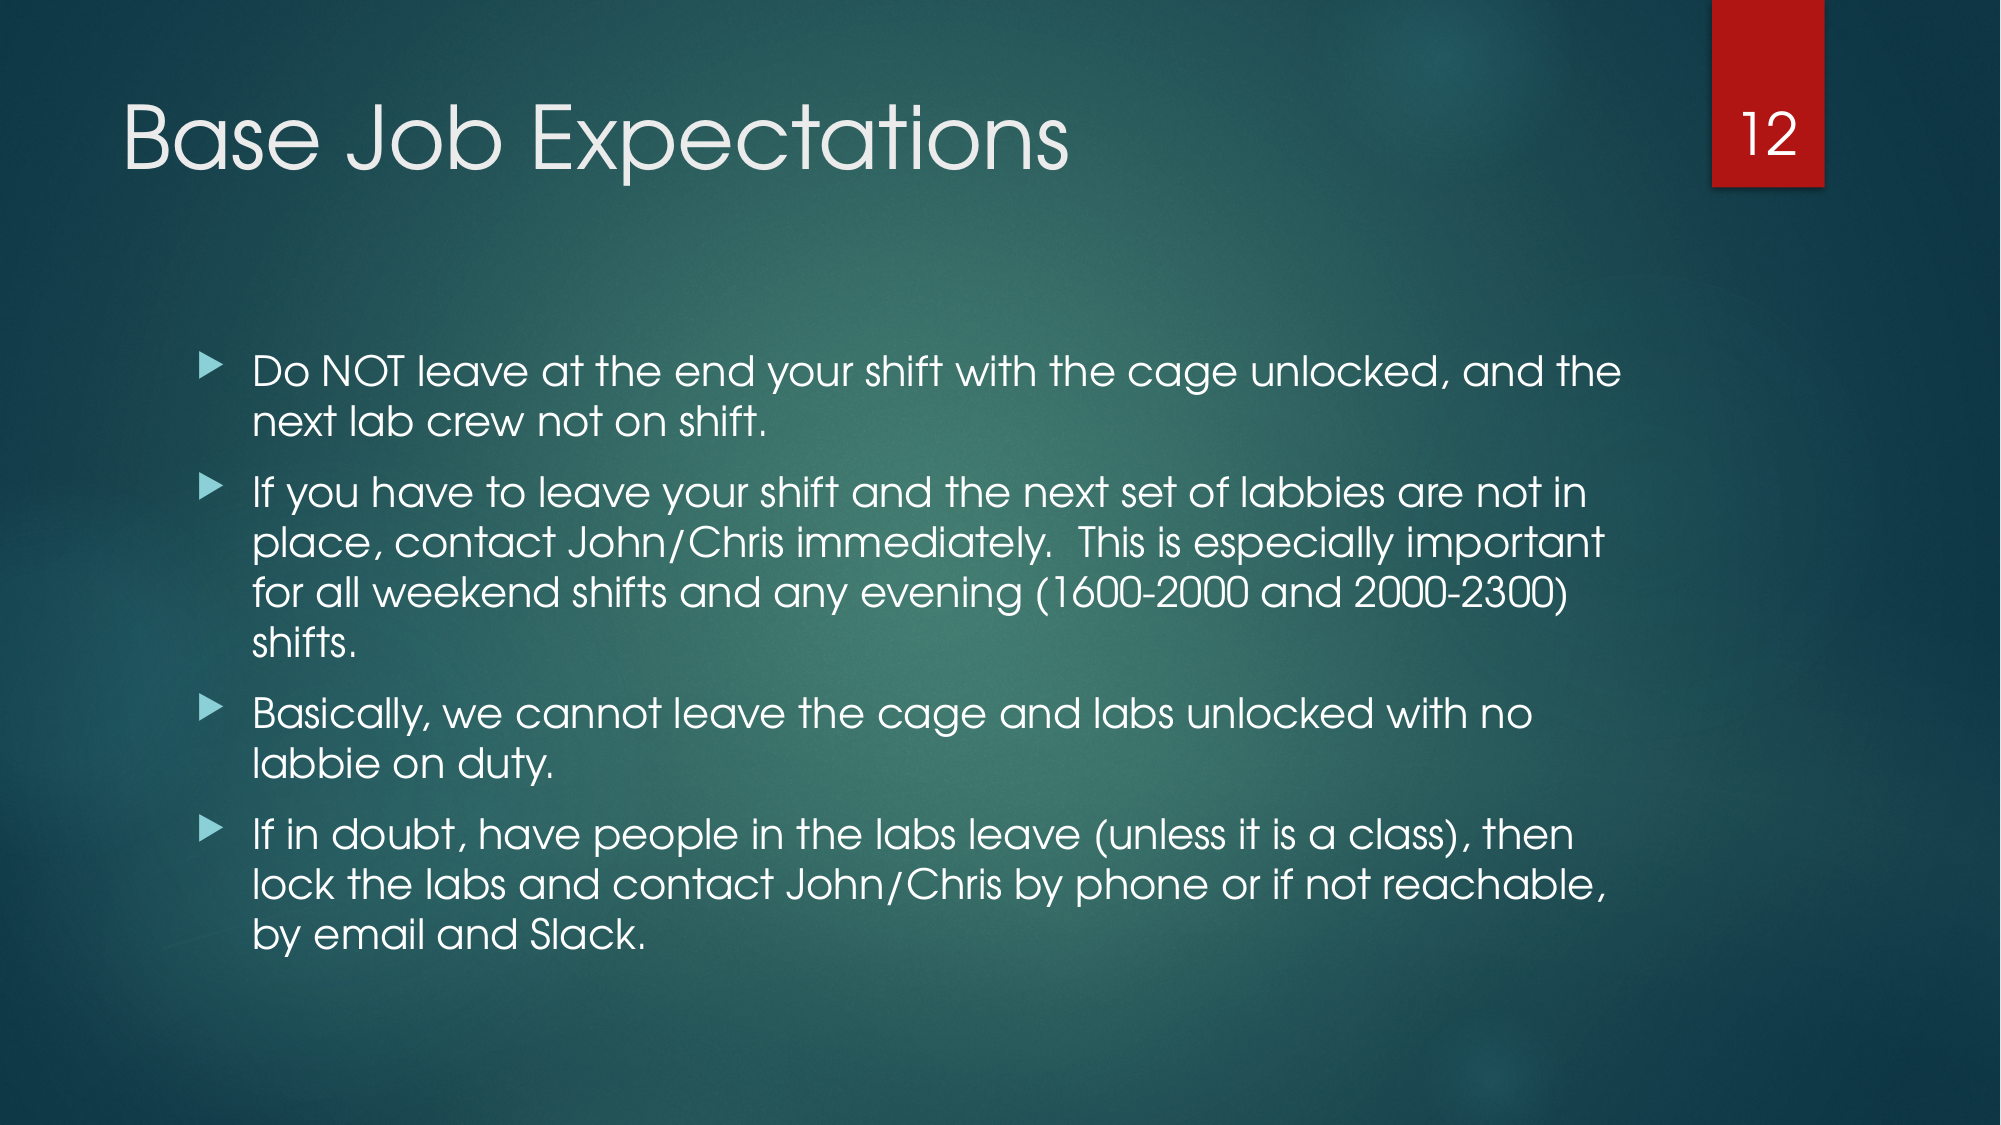

12
# Base Job Expectations
Do NOT leave at the end your shift with the cage unlocked, and the next lab crew not on shift.
If you have to leave your shift and the next set of labbies are not in place, contact John/Chris immediately.  This is especially important for all weekend shifts and any evening (1600-2000 and 2000-2300) shifts.
Basically, we cannot leave the cage and labs unlocked with no labbie on duty.
If in doubt, have people in the labs leave (unless it is a class), then lock the labs and contact John/Chris by phone or if not reachable, by email and Slack.